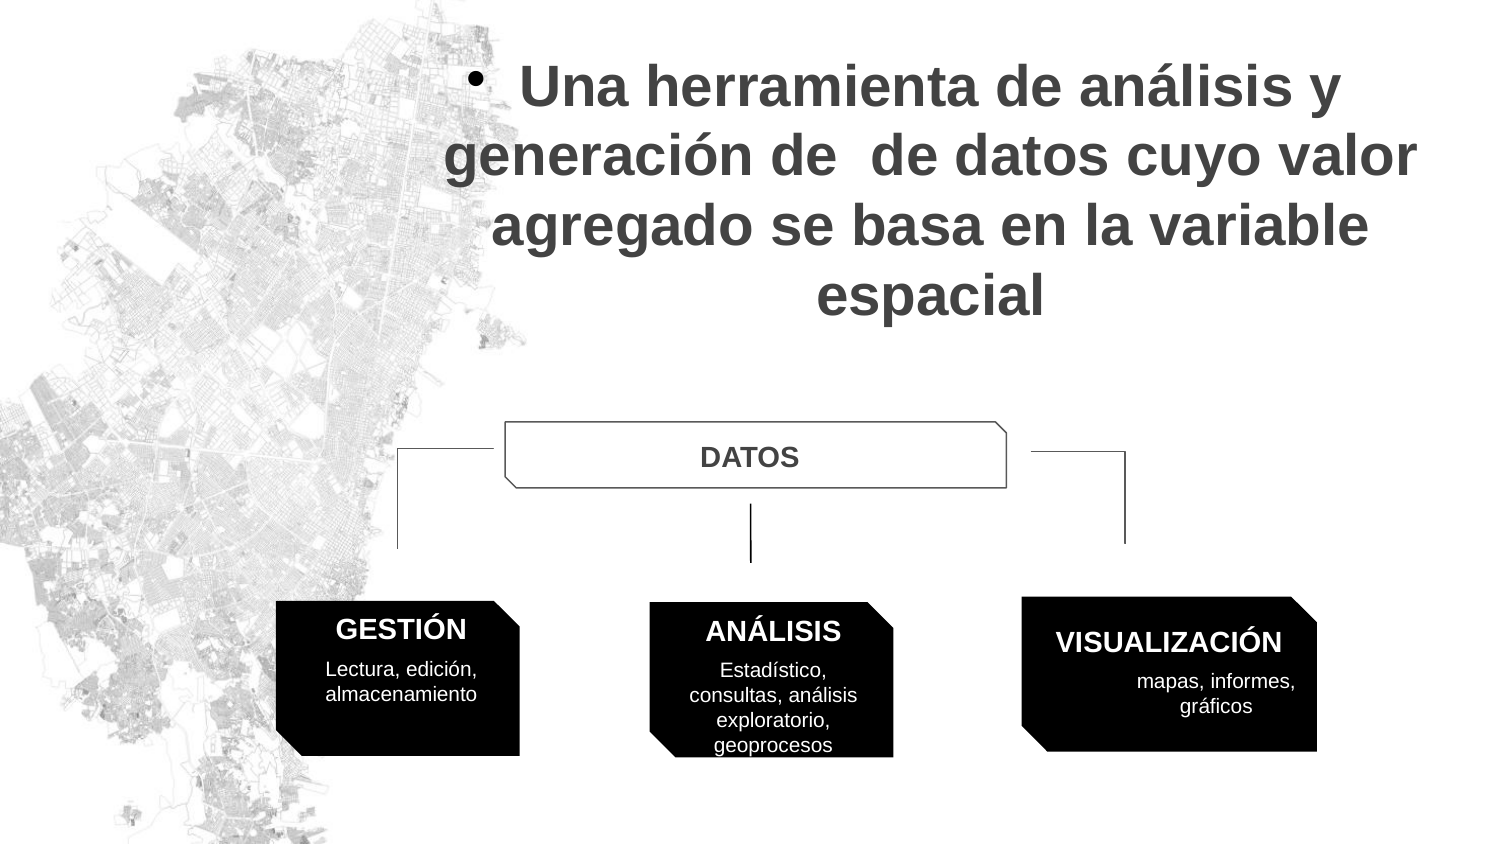

Una herramienta de análisis y generación de  de datos cuyo valor agregado se basa en la variable espacial

DATOS

GESTIÓN

ANÁLISIS

VISUALIZACIÓN
Lectura, edición, almacenamiento
Estadístico, consultas, análisis exploratorio, geoprocesos
mapas, informes, gráficos